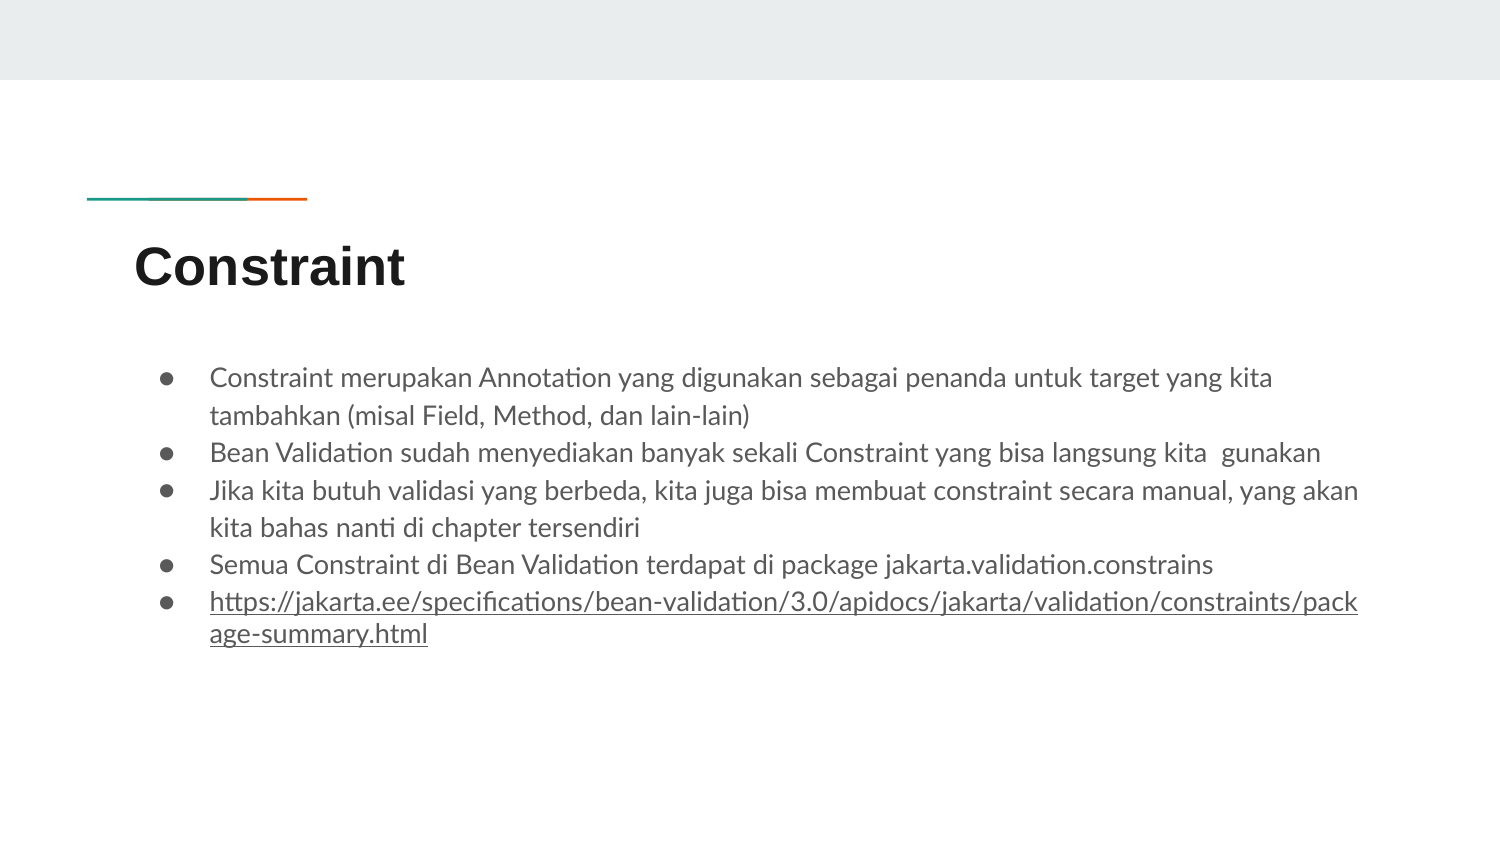

# Constraint
Constraint merupakan Annotation yang digunakan sebagai penanda untuk target yang kita tambahkan (misal Field, Method, dan lain-lain)
Bean Validation sudah menyediakan banyak sekali Constraint yang bisa langsung kita  gunakan
Jika kita butuh validasi yang berbeda, kita juga bisa membuat constraint secara manual, yang akan kita bahas nanti di chapter tersendiri
Semua Constraint di Bean Validation terdapat di package jakarta.validation.constrains
https://jakarta.ee/specifications/bean-validation/3.0/apidocs/jakarta/validation/constraints/package-summary.html